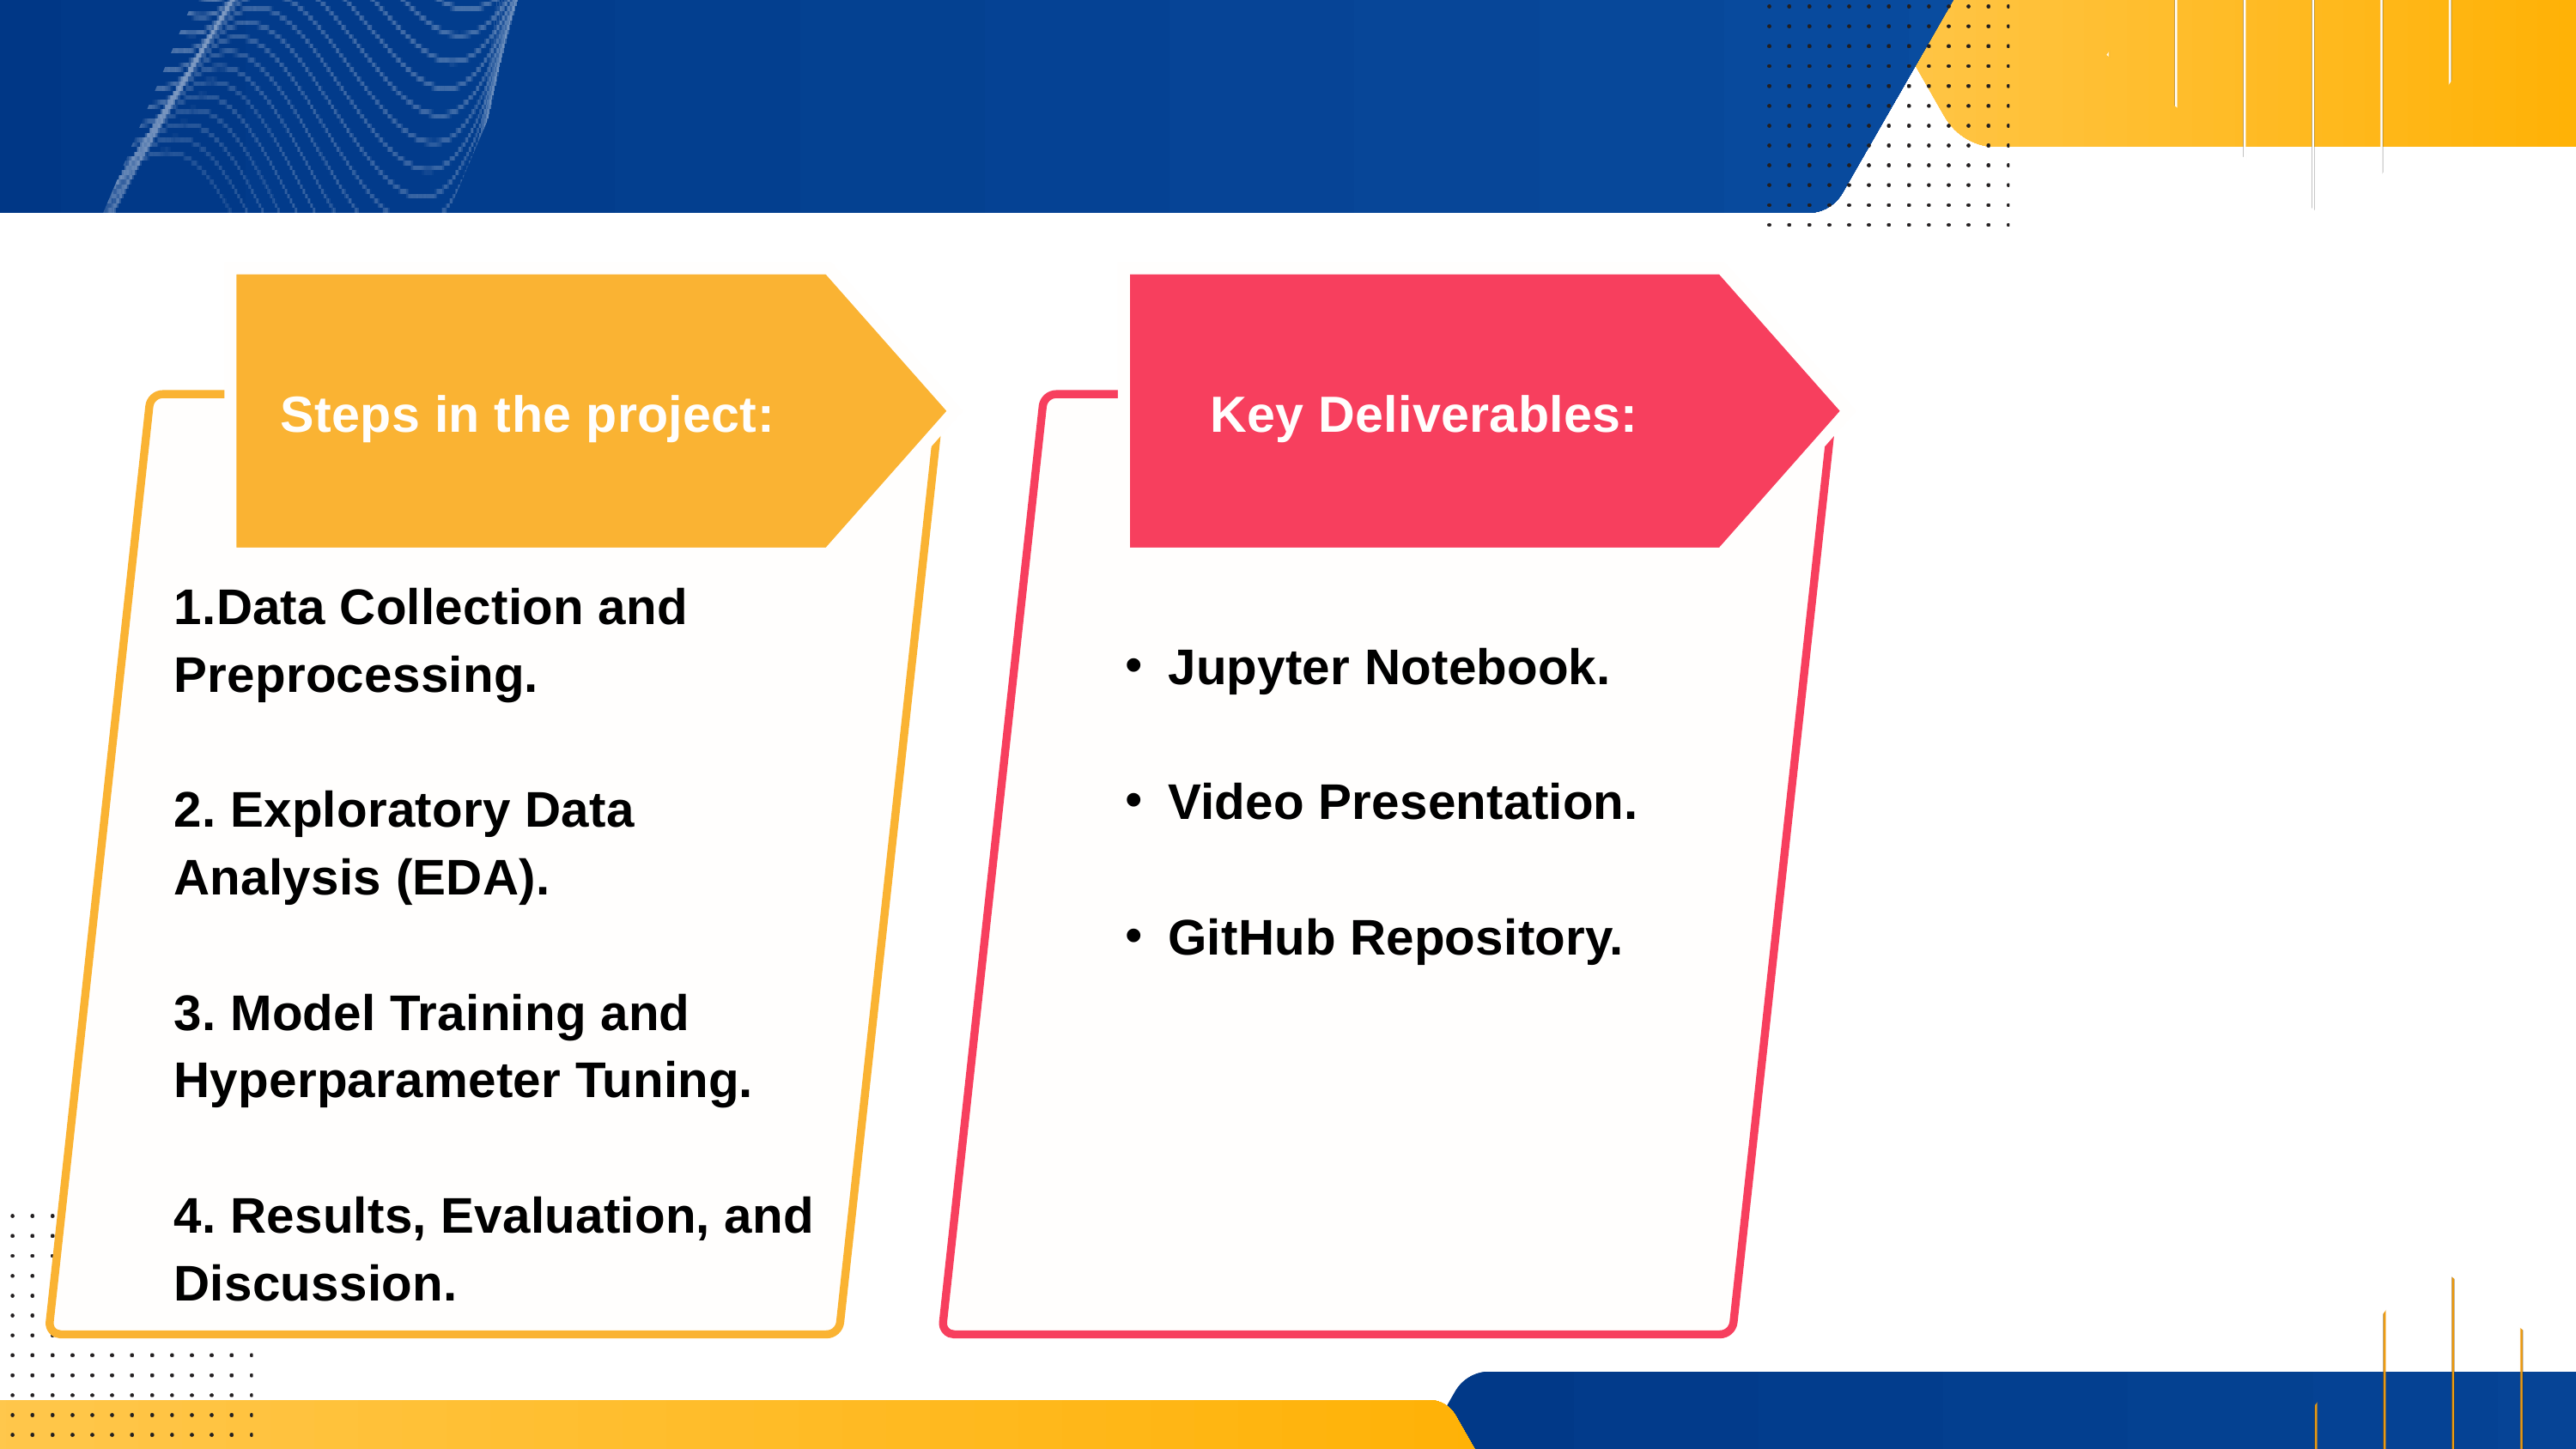

Steps in the project:
Key Deliverables:

1.Data Collection and Preprocessing.

2. Exploratory Data Analysis (EDA).

3. Model Training and Hyperparameter Tuning.

4. Results, Evaluation, and Discussion.
Jupyter Notebook.

Video Presentation.

GitHub Repository.